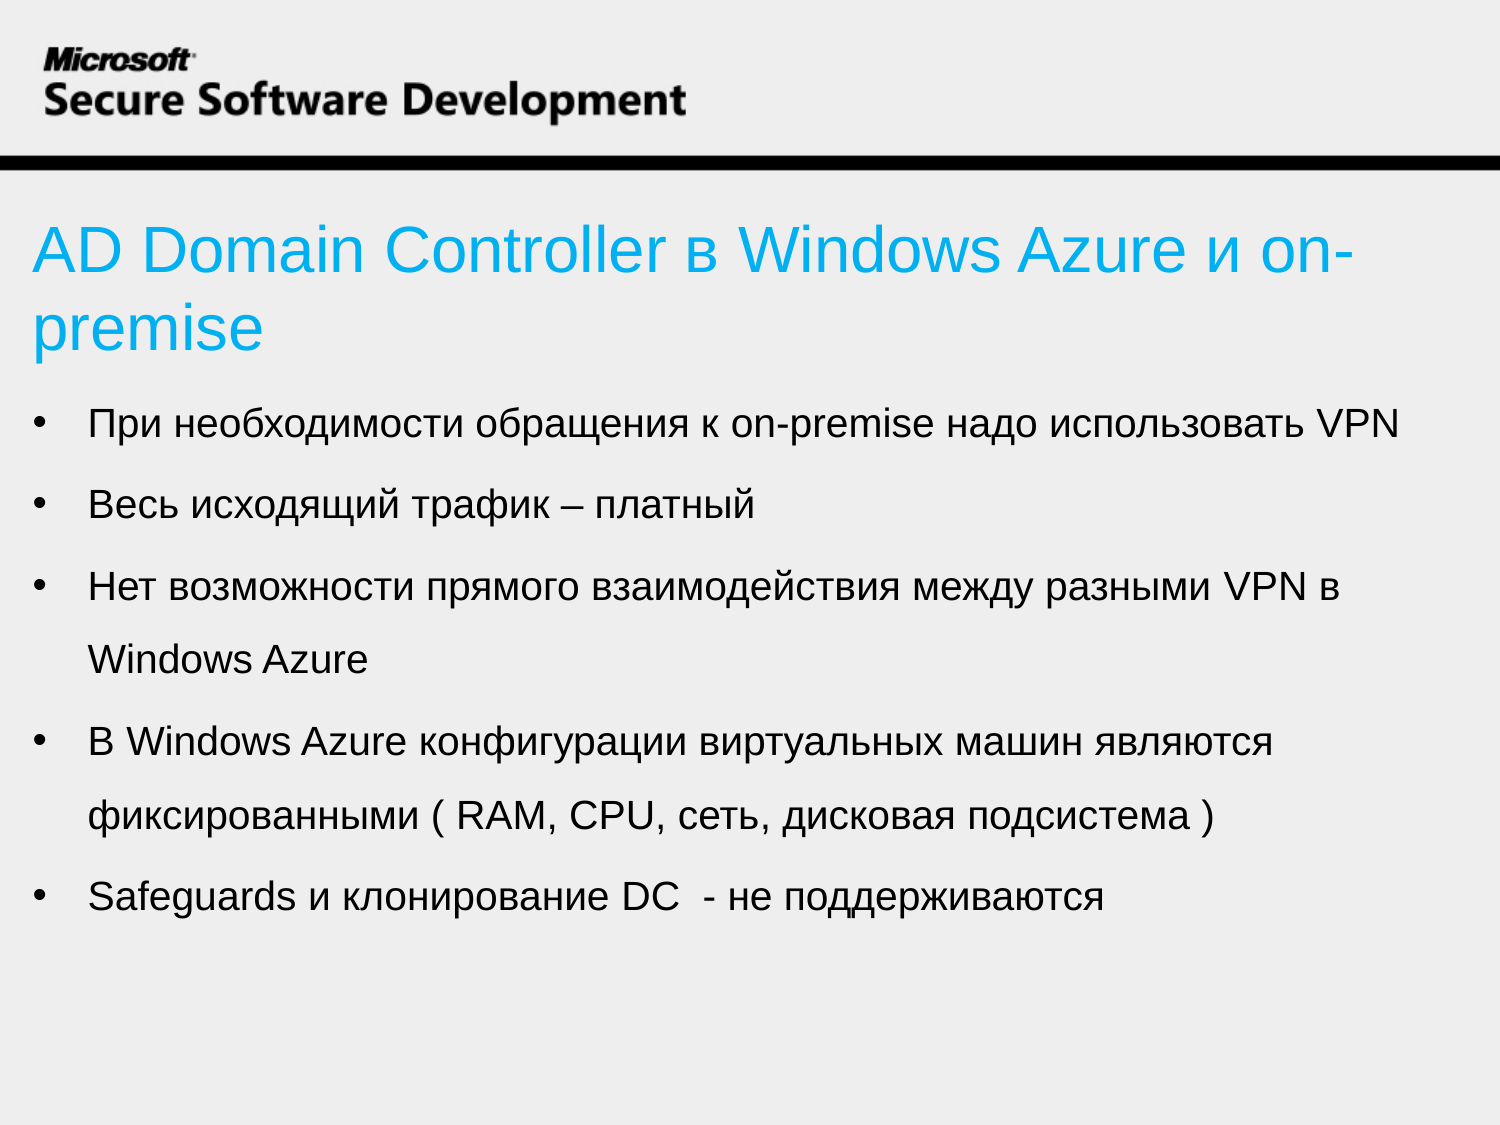

AD Domain Controller в Windows Azure и on-premise
При необходимости обращения к on-premise надо использовать VPN
Весь исходящий трафик – платный
Нет возможности прямого взаимодействия между разными VPN в Windows Azure
В Windows Azure конфигурации виртуальных машин являются фиксированными ( RAM, CPU, сеть, дисковая подсистема )
Safeguards и клонирование DC  - не поддерживаются